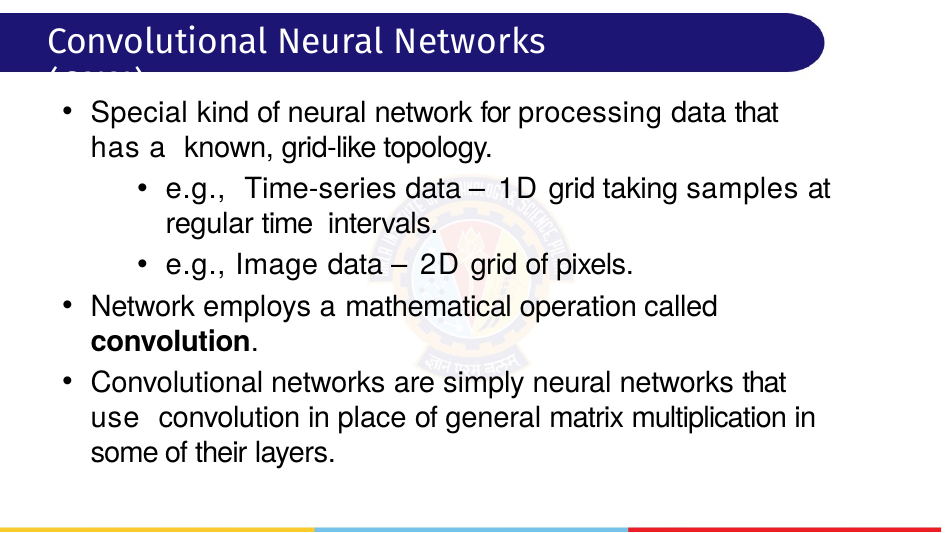

# Convolutional Neural Networks (CNN)
Special kind of neural network for processing data that has a  known, grid-like topology.
e.g.,  Time-series data – 1D grid taking samples at regular time  intervals.
e.g., Image data – 2D grid of pixels.
Network employs a mathematical operation called convolution.
Convolutional networks are simply neural networks that use  convolution in place of general matrix multiplication in some of their layers.